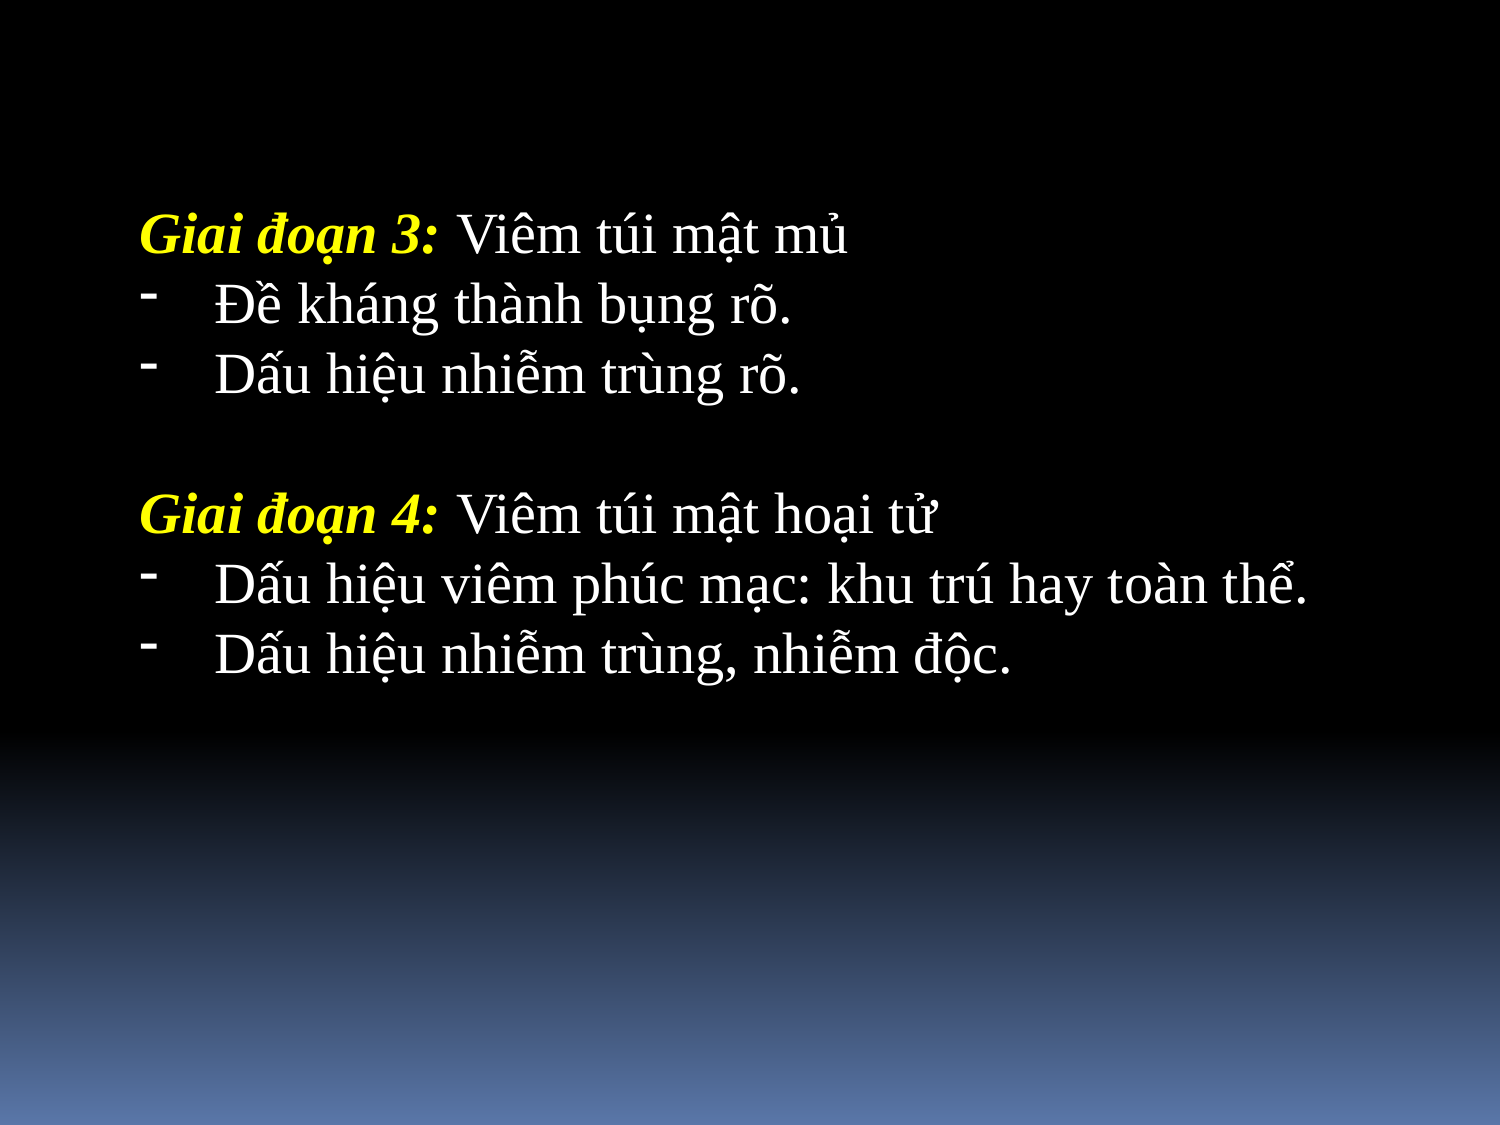

Giai đoạn 3: Viêm túi mật mủ
Đề kháng thành bụng rõ.
Dấu hiệu nhiễm trùng rõ.

Giai đoạn 4: Viêm túi mật hoại tử
Dấu hiệu viêm phúc mạc: khu trú hay toàn thể.
Dấu hiệu nhiễm trùng, nhiễm độc.